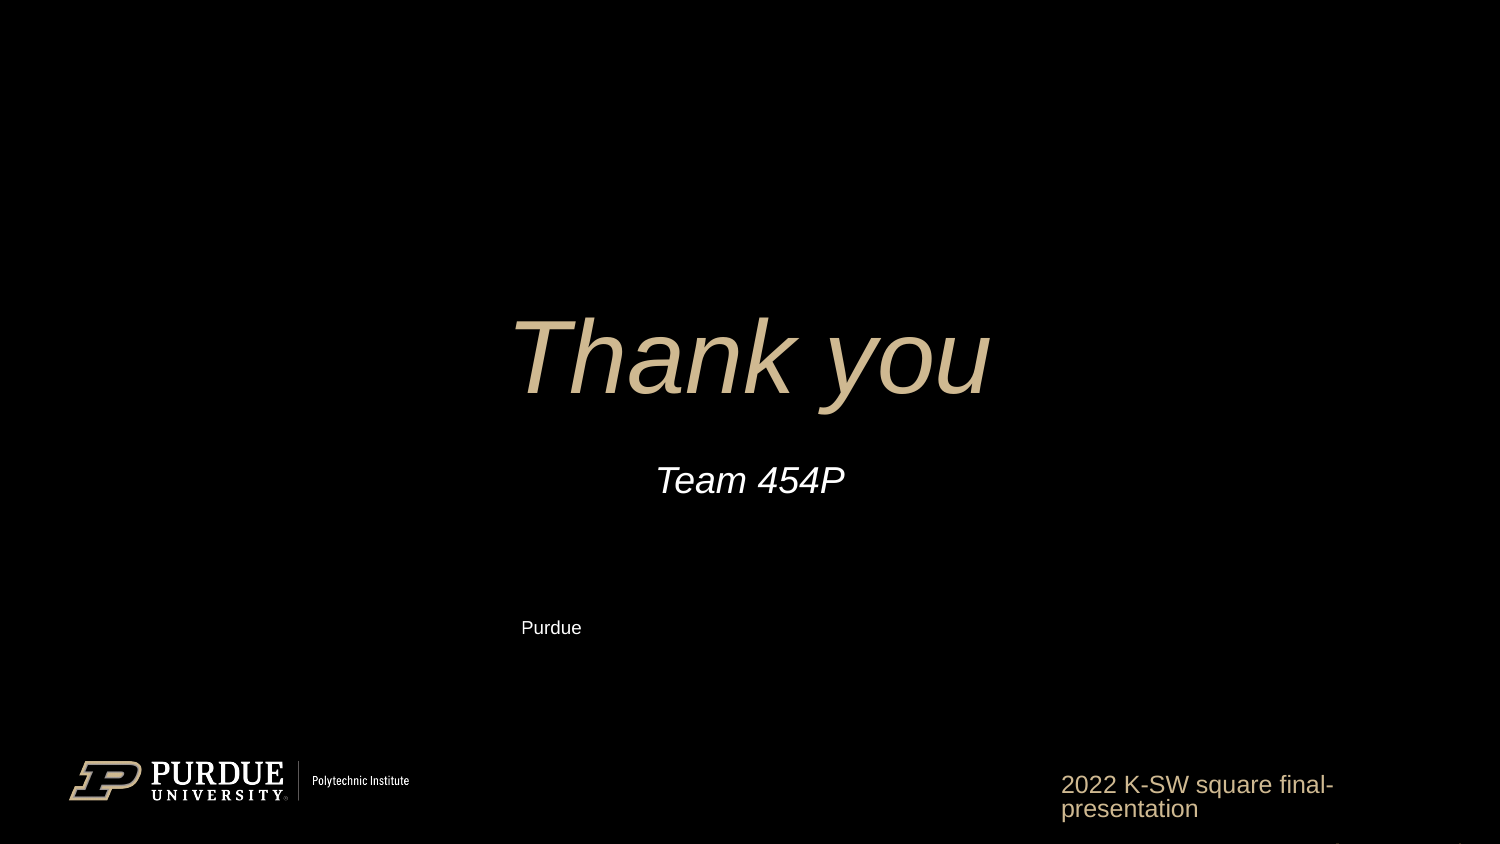

# Thank you
Team 454P

54
2022 K-SW square final-presentation